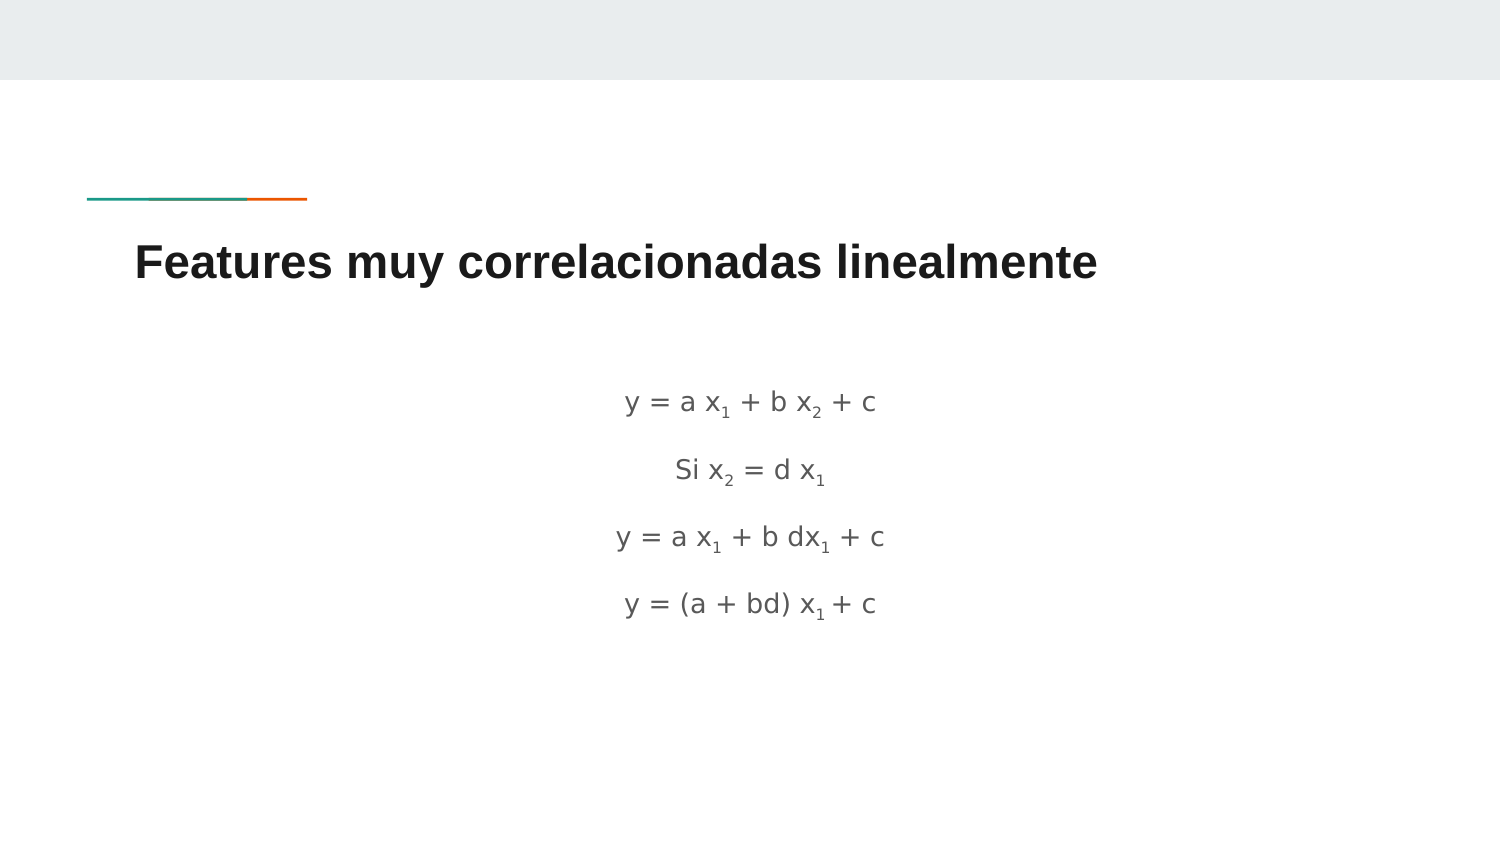

# Features muy correlacionadas linealmente
y = a x1 + b x2 + c
Si x2 = d x1
y = a x1 + b dx1 + c
y = (a + bd) x1 + c